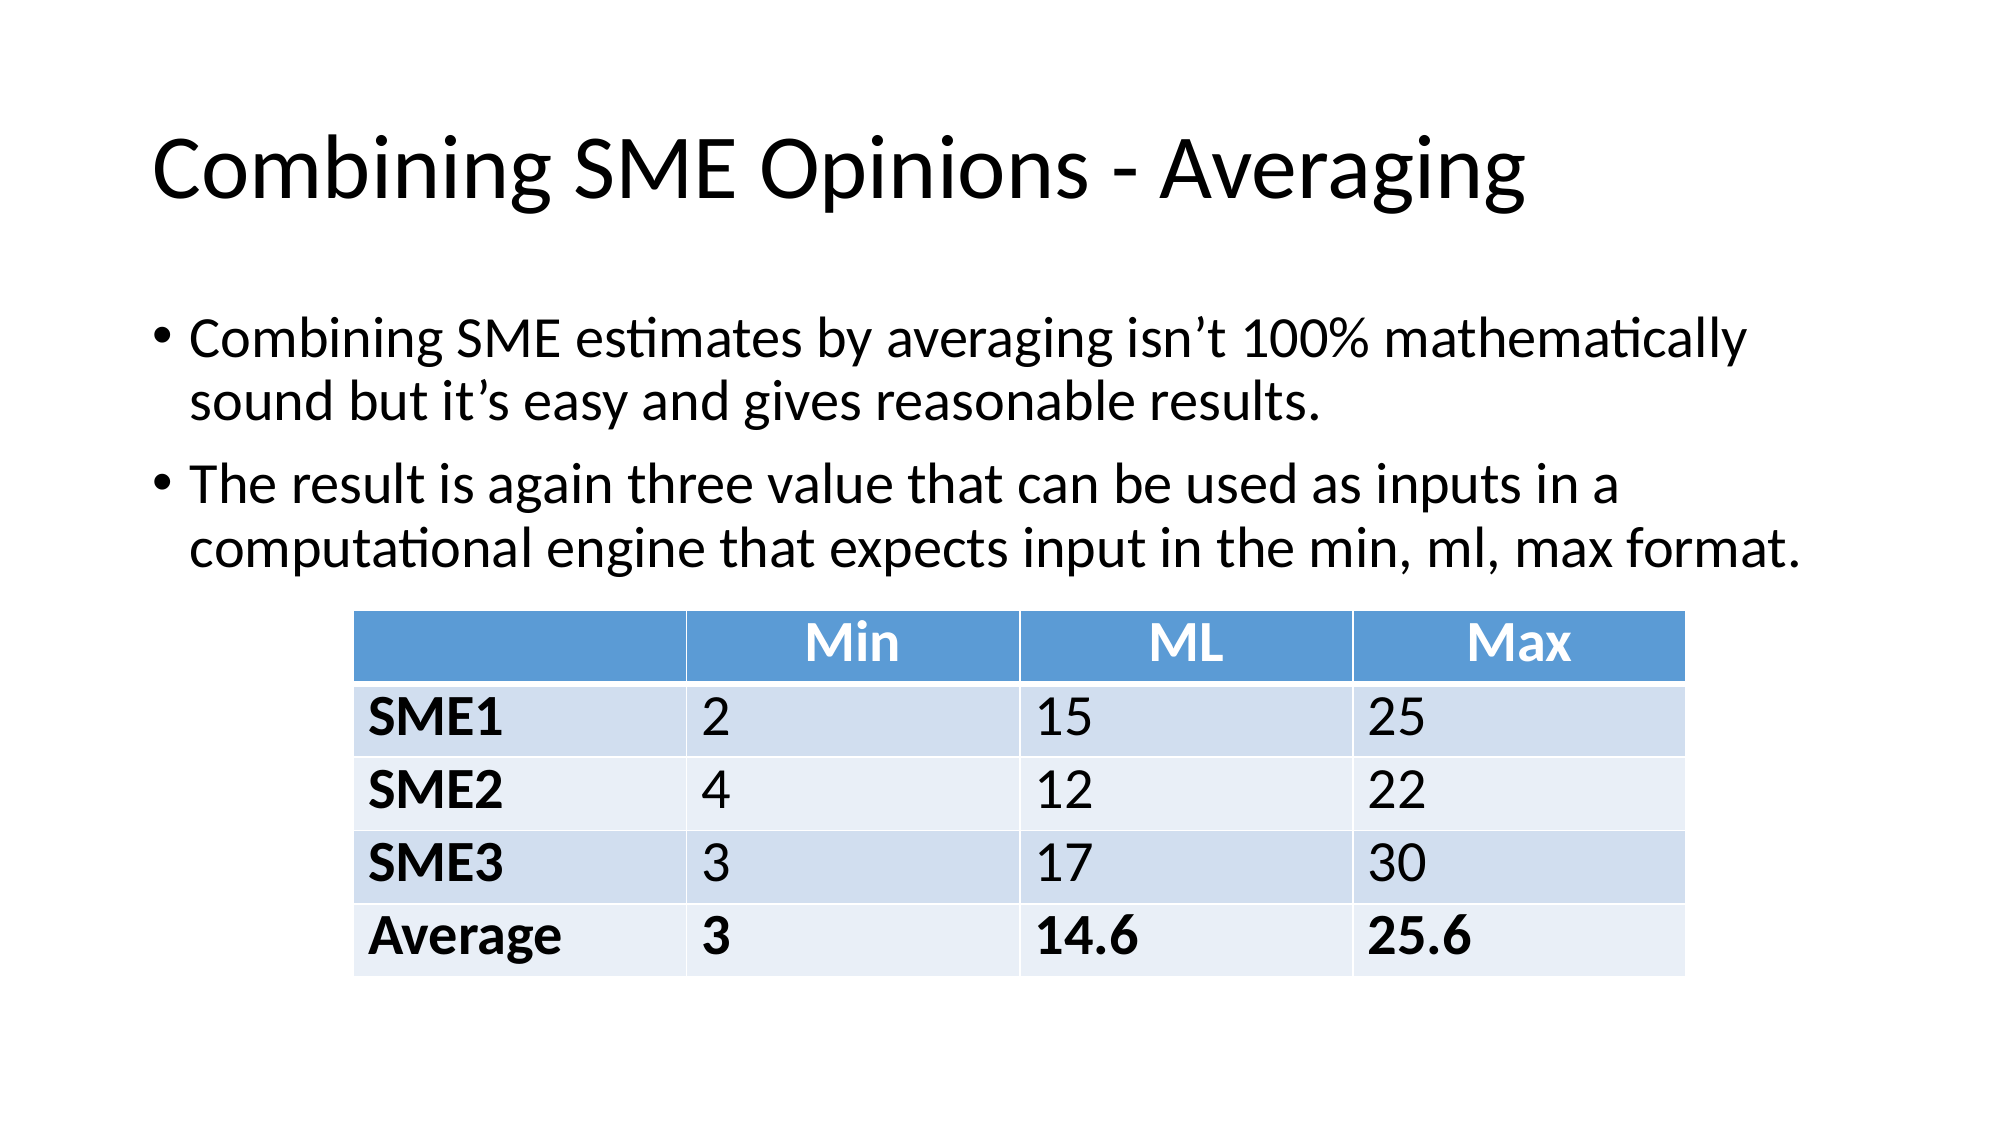

# Combining SME Opinions - Averaging
Combining SME estimates by averaging isn’t 100% mathematically sound but it’s easy and gives reasonable results.
The result is again three value that can be used as inputs in a computational engine that expects input in the min, ml, max format.

|  | Min | ML | Max |
| --- | --- | --- | --- |
| SME1 | 2 | 15 | 25 |
| SME2 | 4 | 12 | 22 |
| SME3 | 3 | 17 | 30 |
| Average | 3 | 14.6 | 25.6 |